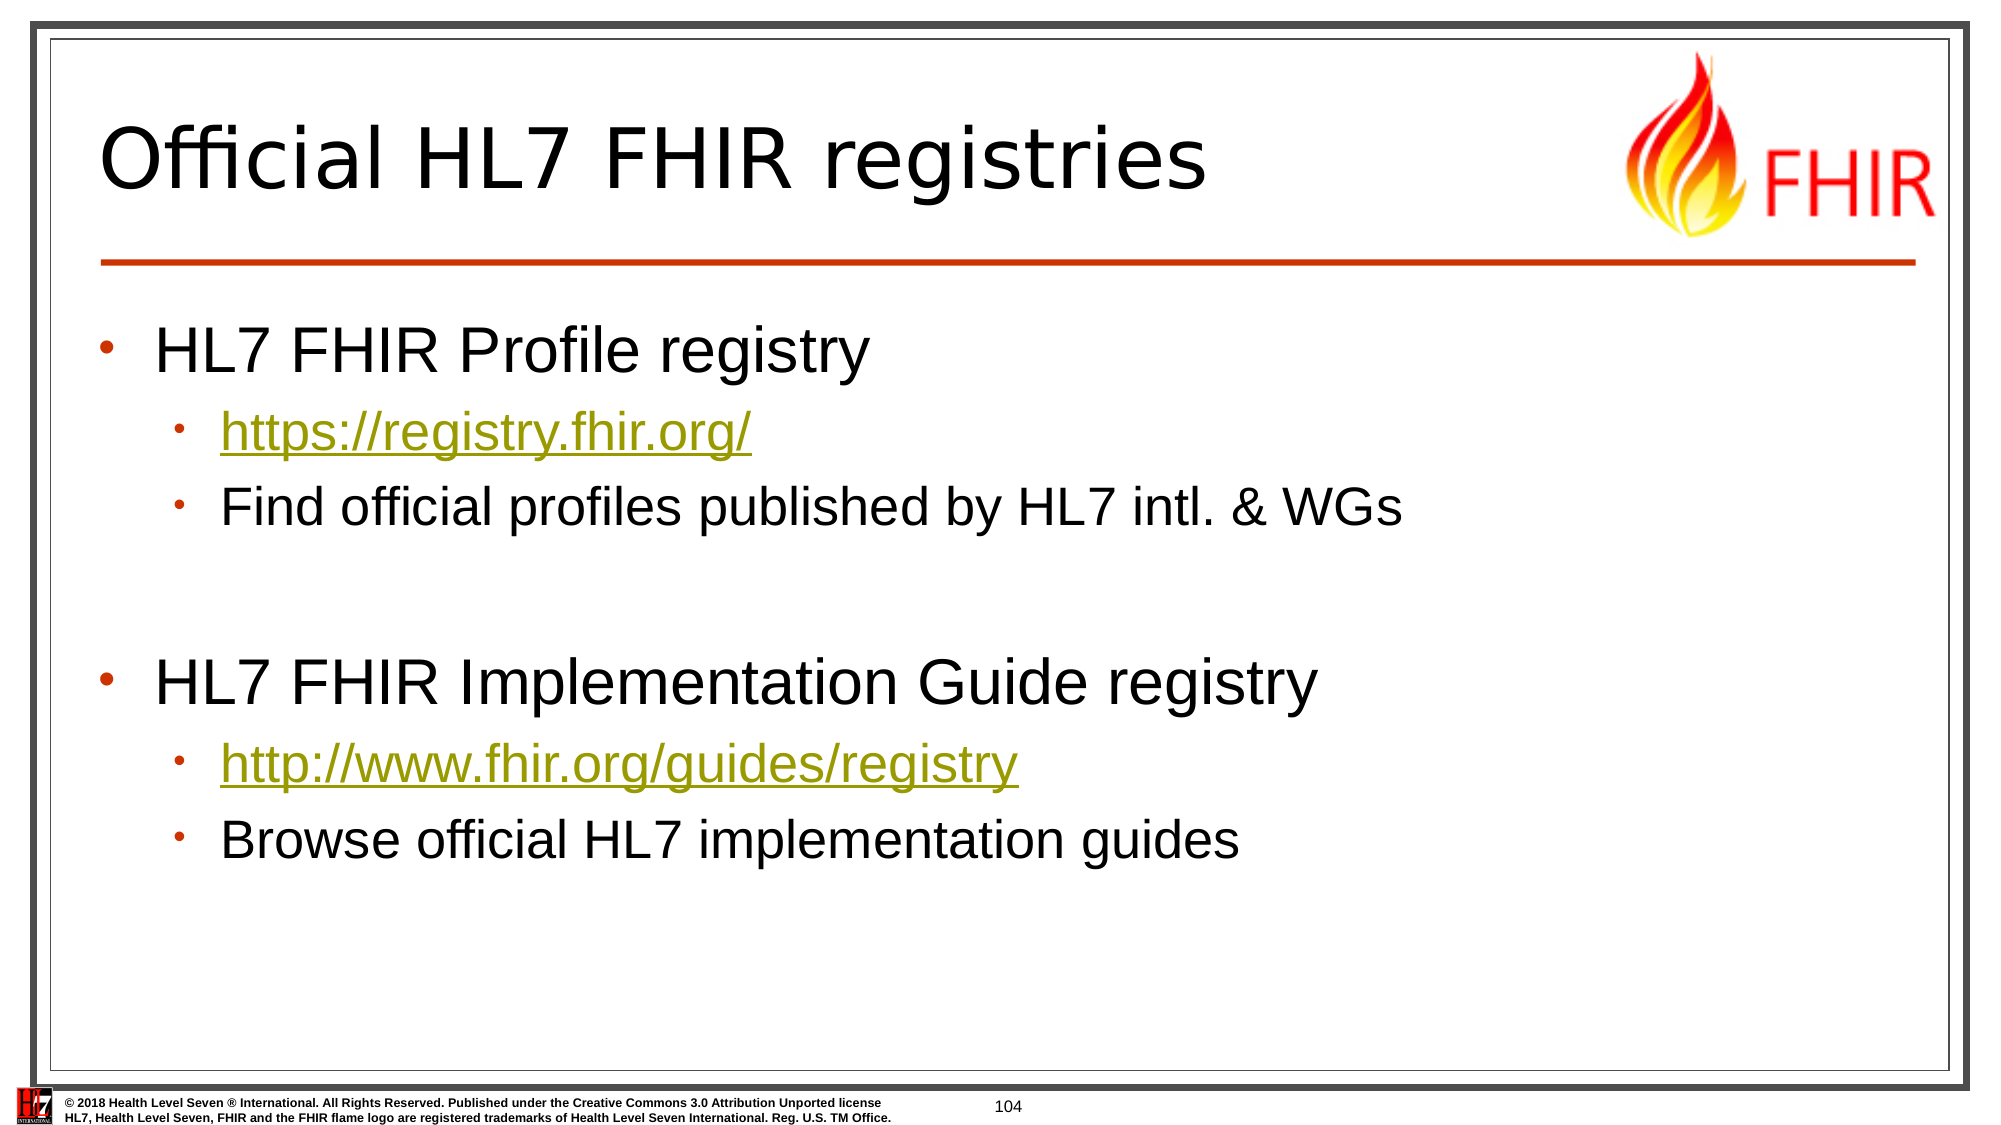

# Official HL7 FHIR registries
HL7 FHIR Profile registry
https://registry.fhir.org/
Find official profiles published by HL7 intl. & WGs

HL7 FHIR Implementation Guide registry
http://www.fhir.org/guides/registry
Browse official HL7 implementation guides

104